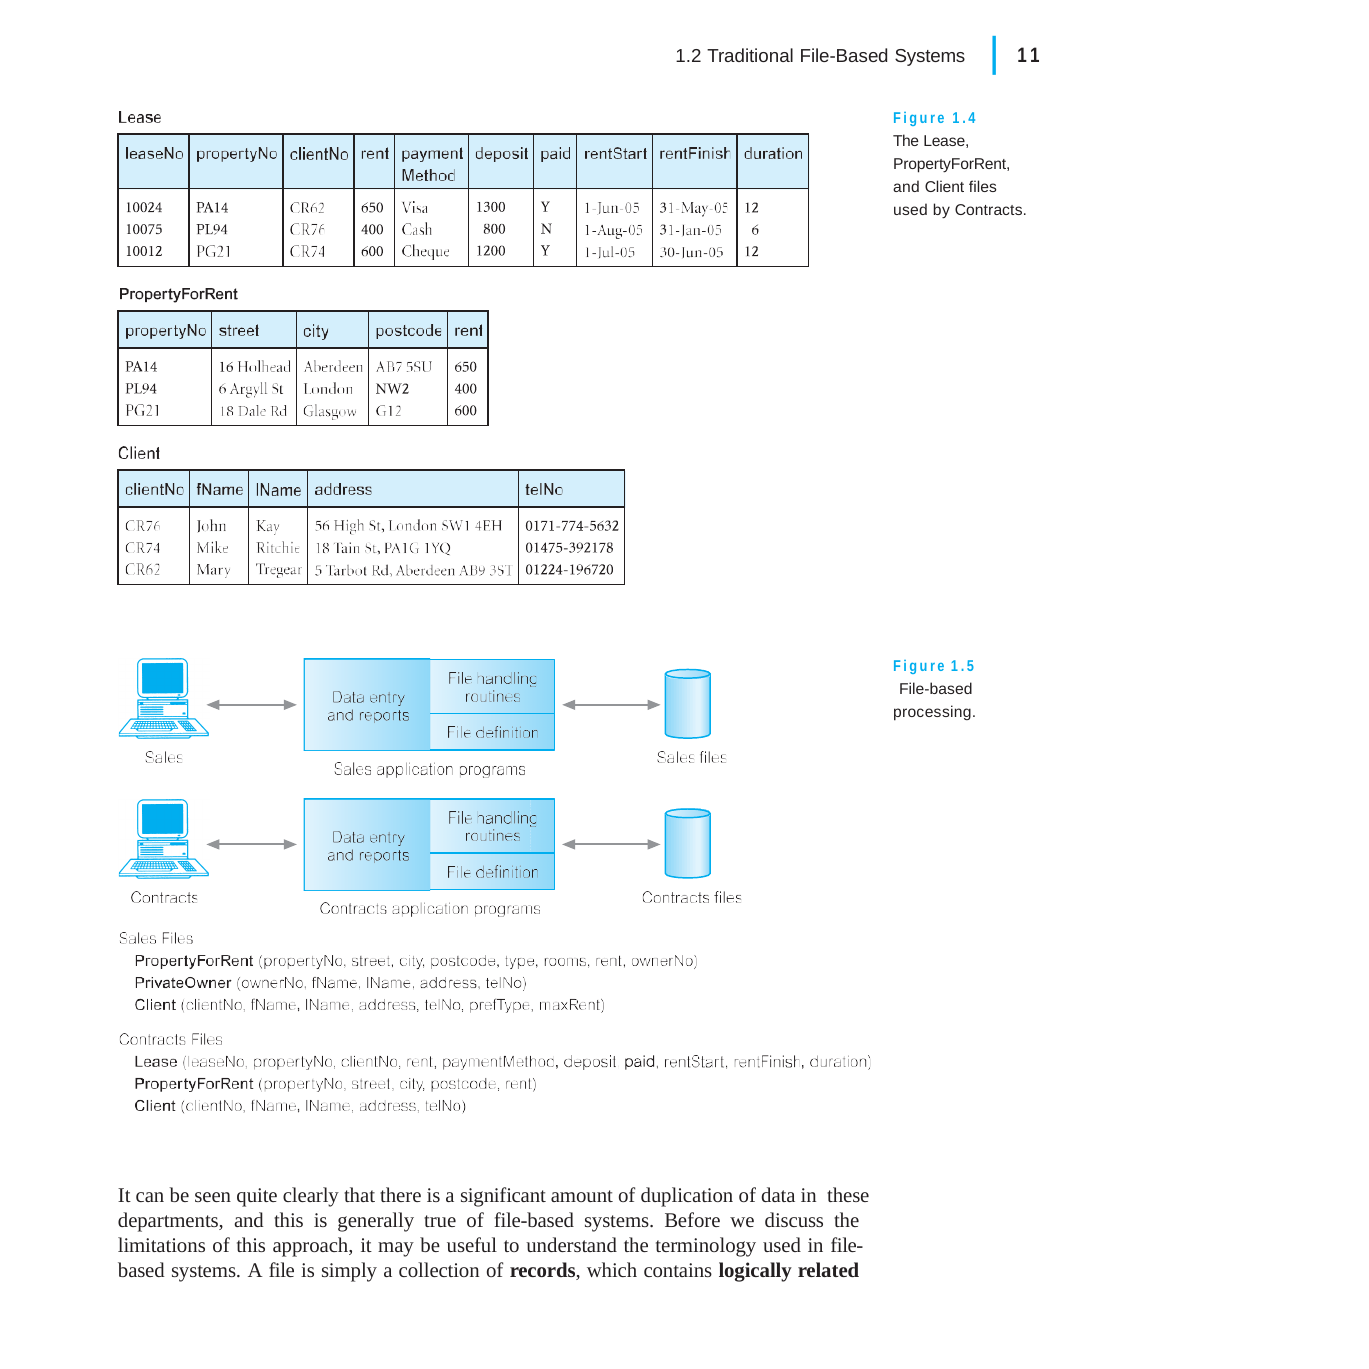

|
1.2 Traditional File-Based Systems	11
Figure 1.4
The Lease,  PropertyForRent,  and Client files  used by Contracts.

|  |  |  |  |  |  |  |  |  |  |
| --- | --- | --- | --- | --- | --- | --- | --- | --- | --- |
|  |  |  |  |  |  |  |  |  |  |

|  |  |  |  |  |
| --- | --- | --- | --- | --- |
|  |  |  |  |  |

|  |  |  |  |  |
| --- | --- | --- | --- | --- |
|  |  |  |  |  |

Figure 1.5  File-based  processing.

It can be seen quite clearly that there is a significant amount of duplication of data in  these departments, and this is generally true of file-based systems. Before we discuss the  limitations of this approach, it may be useful to understand the terminology used in file-  based systems. A file is simply a collection of records, which contains logically related